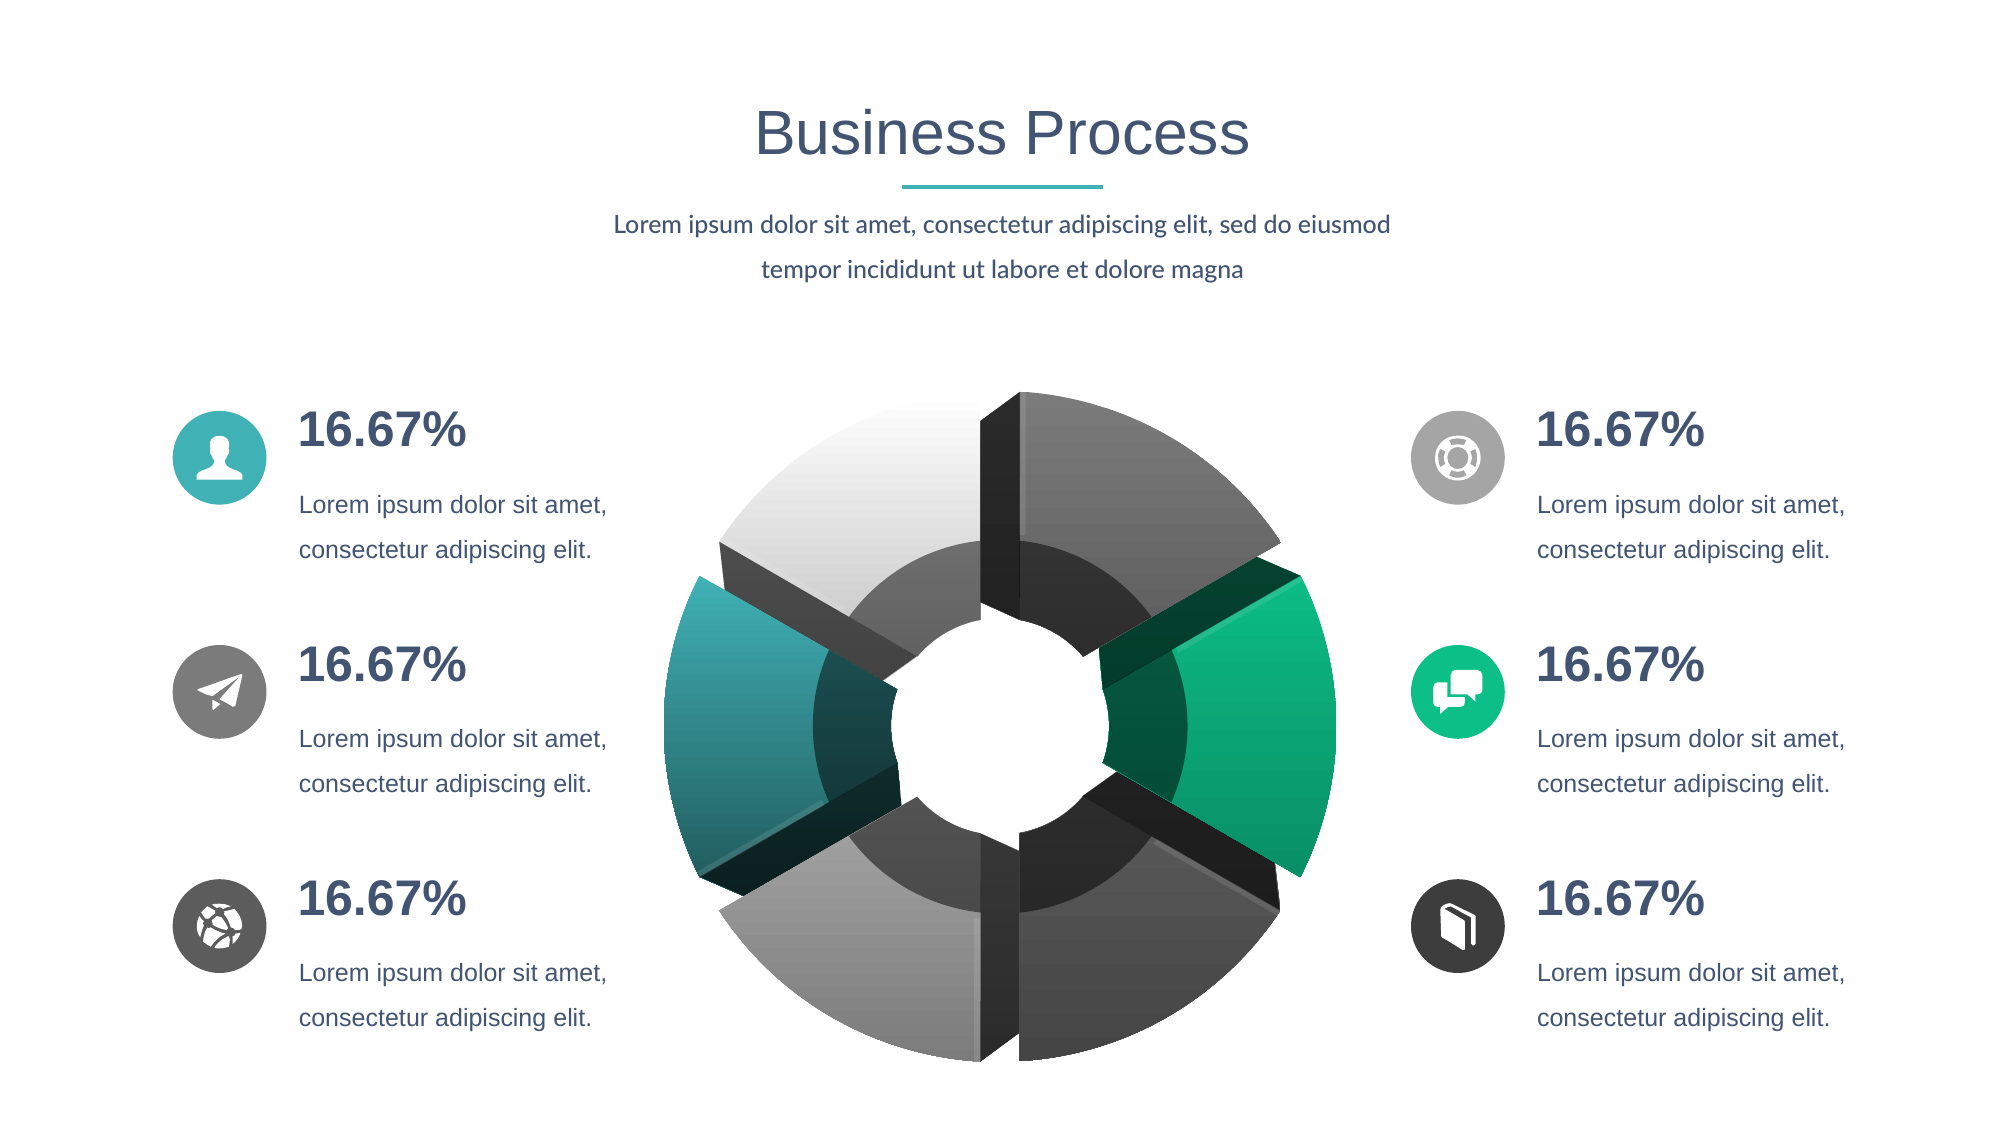

Business Process
Lorem ipsum dolor sit amet, consectetur adipiscing elit, sed do eiusmod tempor incididunt ut labore et dolore magna
16.67%
16.67%

Lorem ipsum dolor sit amet, consectetur adipiscing elit.
Lorem ipsum dolor sit amet, consectetur adipiscing elit.
16.67%
16.67%

Lorem ipsum dolor sit amet, consectetur adipiscing elit.
Lorem ipsum dolor sit amet, consectetur adipiscing elit.
16.67%
16.67%

Lorem ipsum dolor sit amet, consectetur adipiscing elit.
Lorem ipsum dolor sit amet, consectetur adipiscing elit.